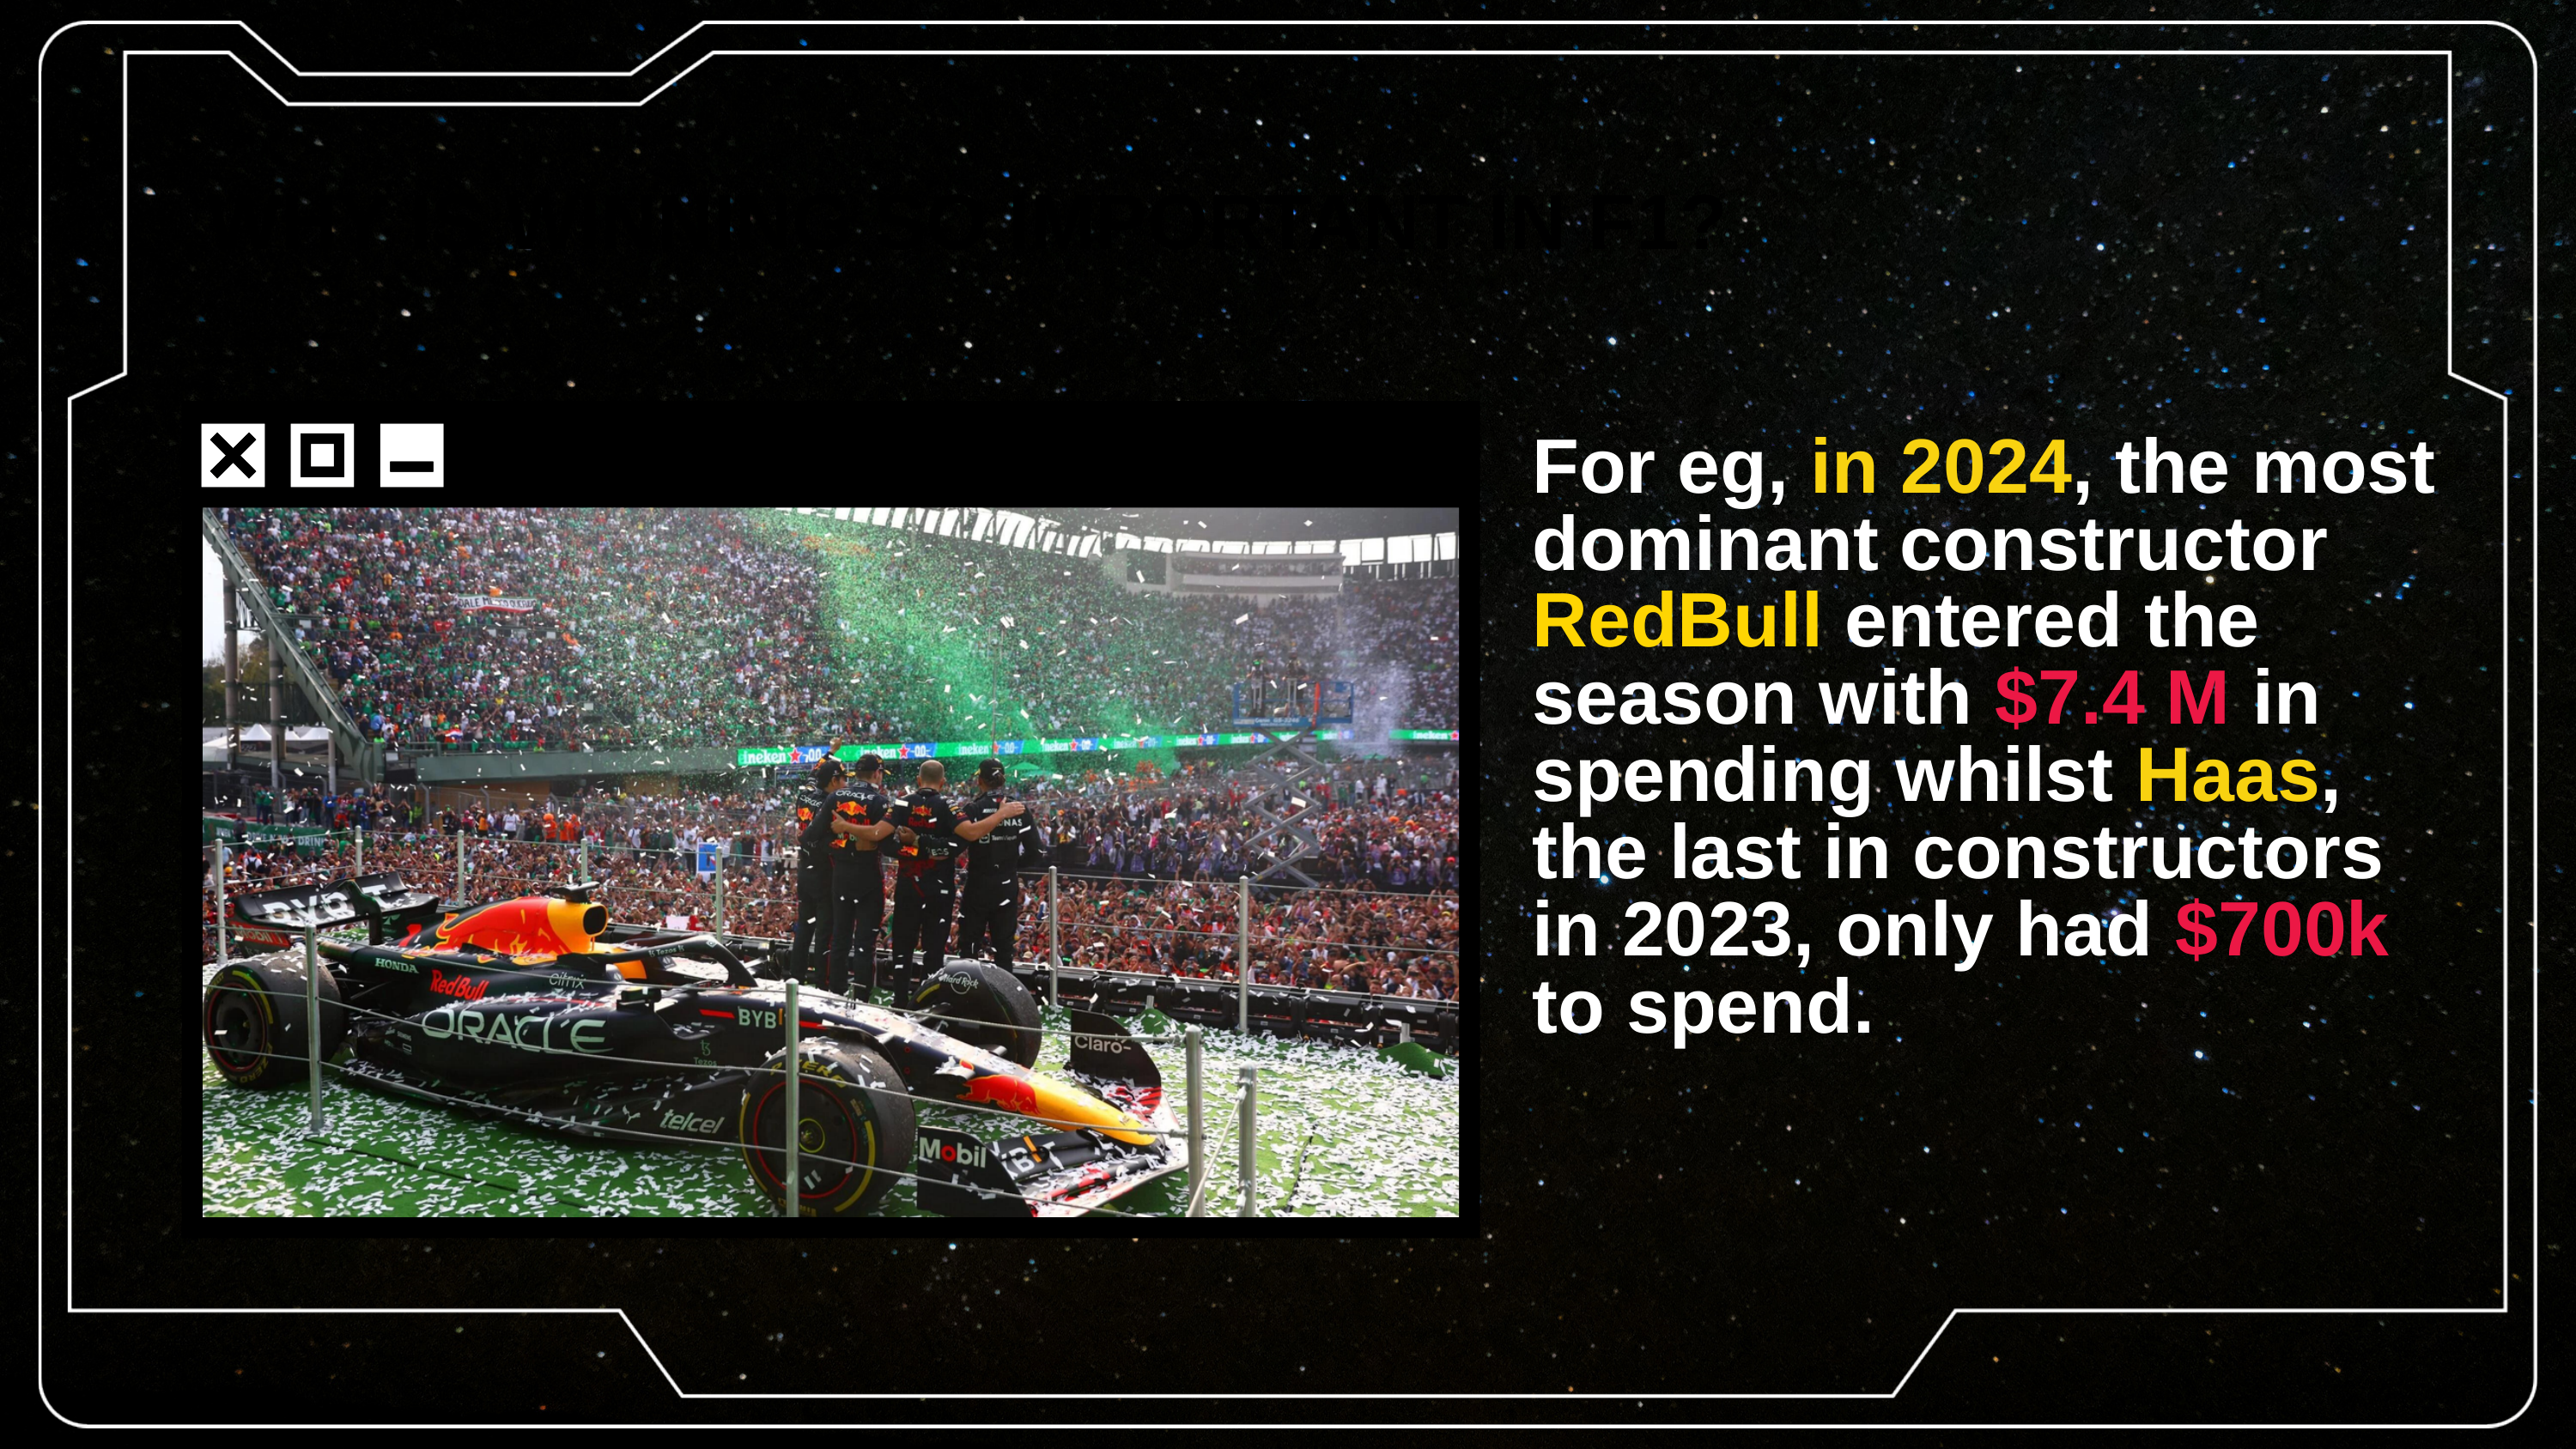

WHY IS WINNING SO IMPORTANT IN F1?

For eg, in 2024, the most dominant constructor RedBull entered the season with $7.4 M in spending whilst Haas, the last in constructors in 2023, only had $700k to spend.